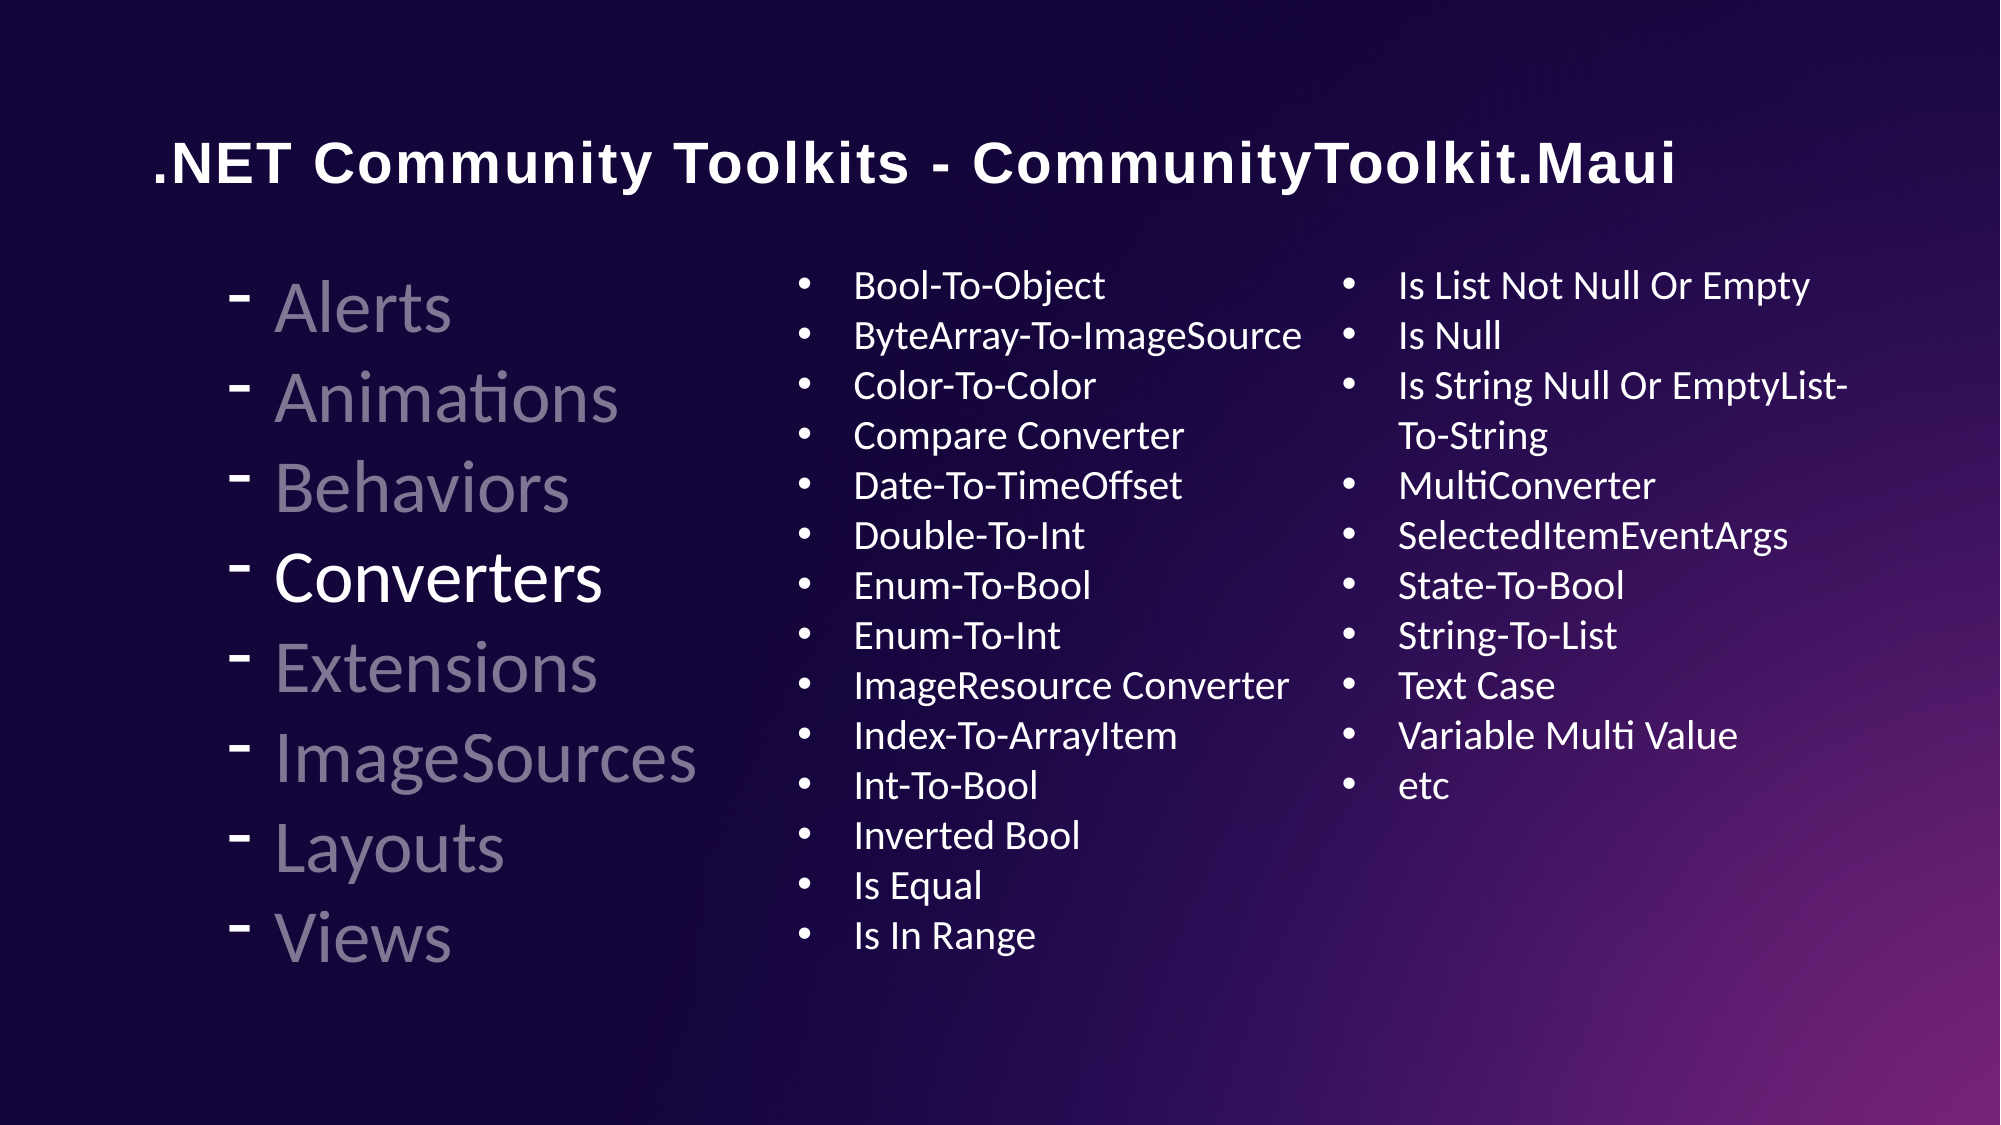

# .NET Community Toolkits - CommunityToolkit.Maui
Alerts
Animations
Behaviors
Converters
Extensions
ImageSources
Layouts
Views
Bool-To-Object
ByteArray-To-ImageSource
Color-To-Color
Compare Converter
Date-To-TimeOffset
Double-To-Int
Enum-To-Bool
Enum-To-Int
ImageResource Converter
Index-To-ArrayItem
Int-To-Bool
Inverted Bool
Is Equal
Is In Range

Is List Not Null Or Empty
Is Null
Is String Null Or EmptyList-To-String
MultiConverter
SelectedItemEventArgs
State-To-Bool
String-To-List
Text Case
Variable Multi Value
etc